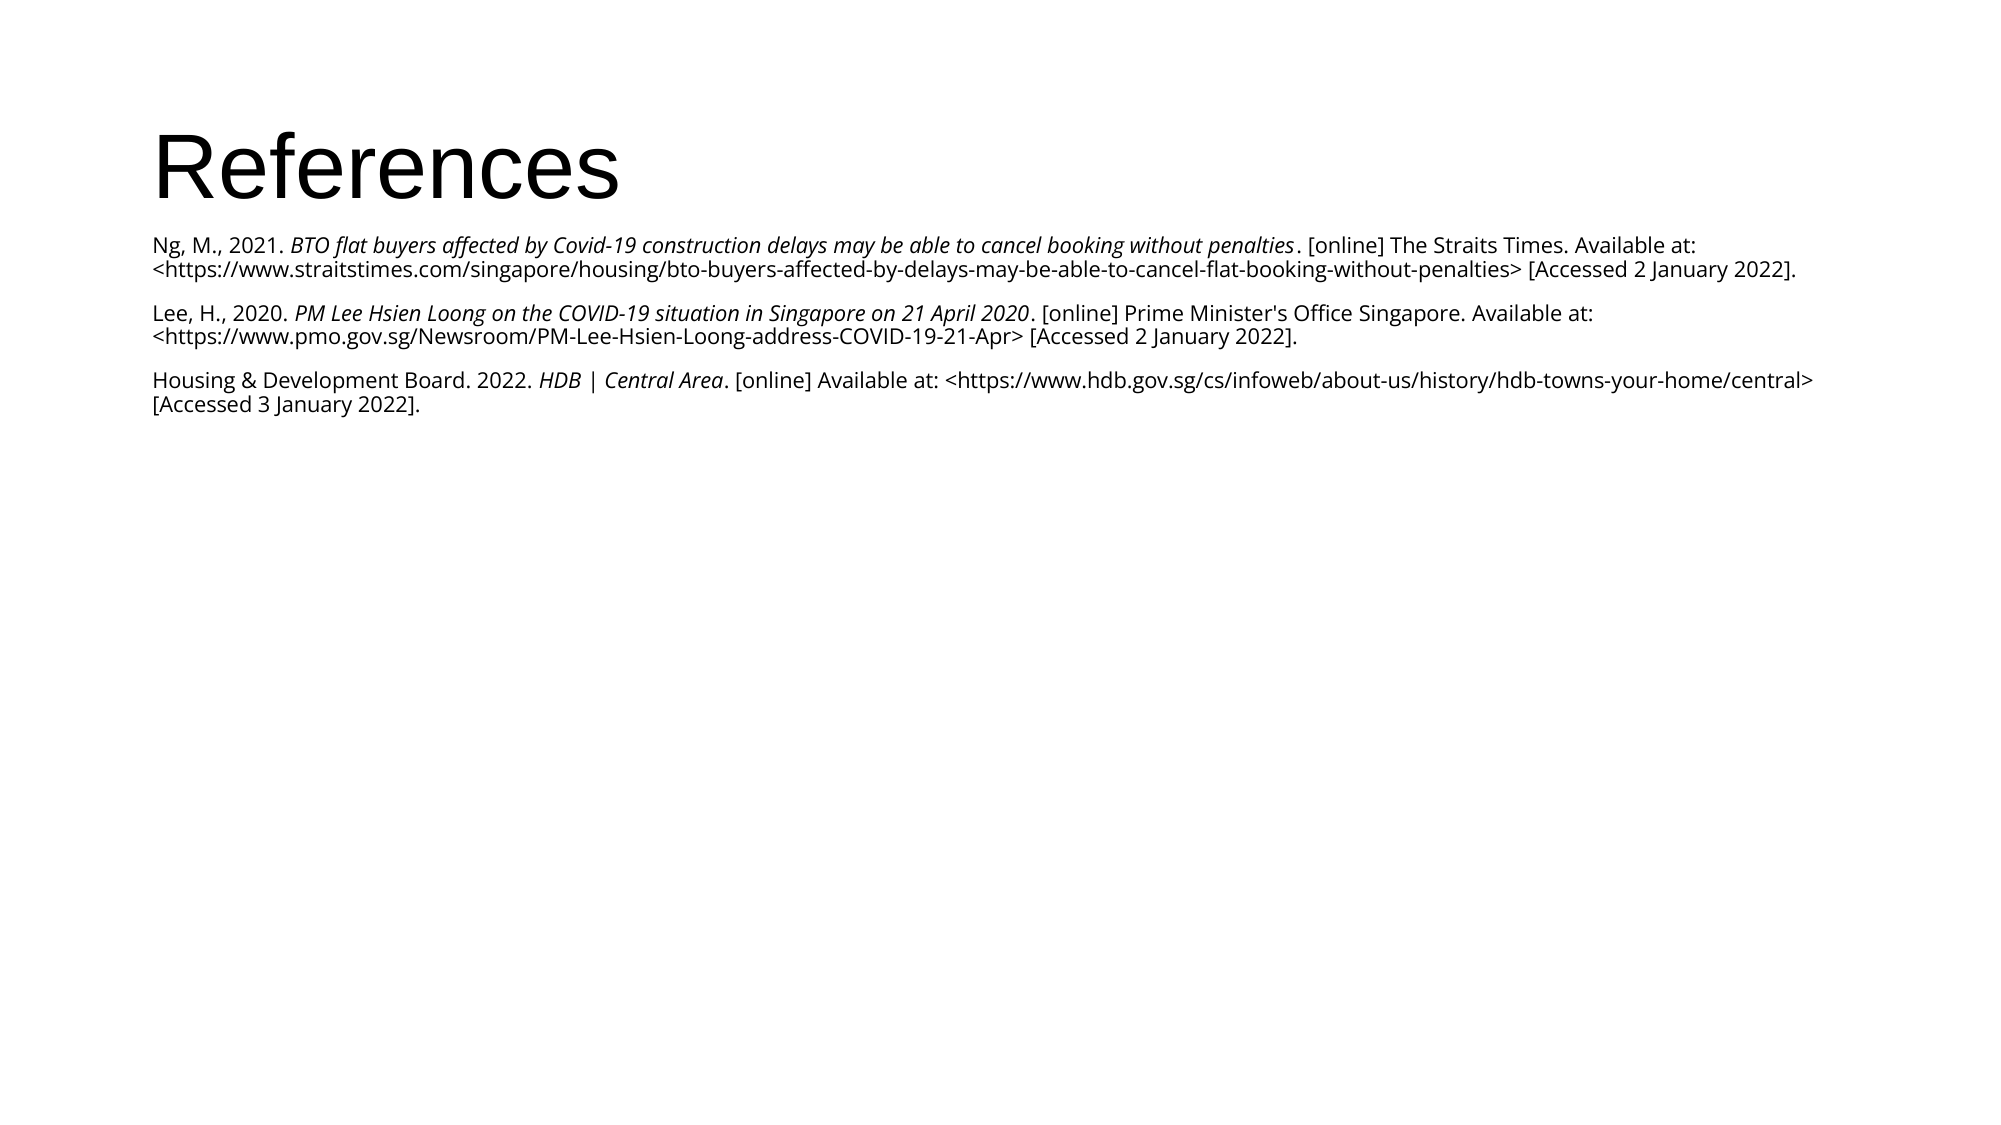

# References
Ng, M., 2021. BTO flat buyers affected by Covid-19 construction delays may be able to cancel booking without penalties. [online] The Straits Times. Available at: <https://www.straitstimes.com/singapore/housing/bto-buyers-affected-by-delays-may-be-able-to-cancel-flat-booking-without-penalties> [Accessed 2 January 2022].
Lee, H., 2020. PM Lee Hsien Loong on the COVID-19 situation in Singapore on 21 April 2020. [online] Prime Minister's Office Singapore. Available at: <https://www.pmo.gov.sg/Newsroom/PM-Lee-Hsien-Loong-address-COVID-19-21-Apr> [Accessed 2 January 2022].
Housing & Development Board. 2022. HDB | Central Area. [online] Available at: <https://www.hdb.gov.sg/cs/infoweb/about-us/history/hdb-towns-your-home/central> [Accessed 3 January 2022].